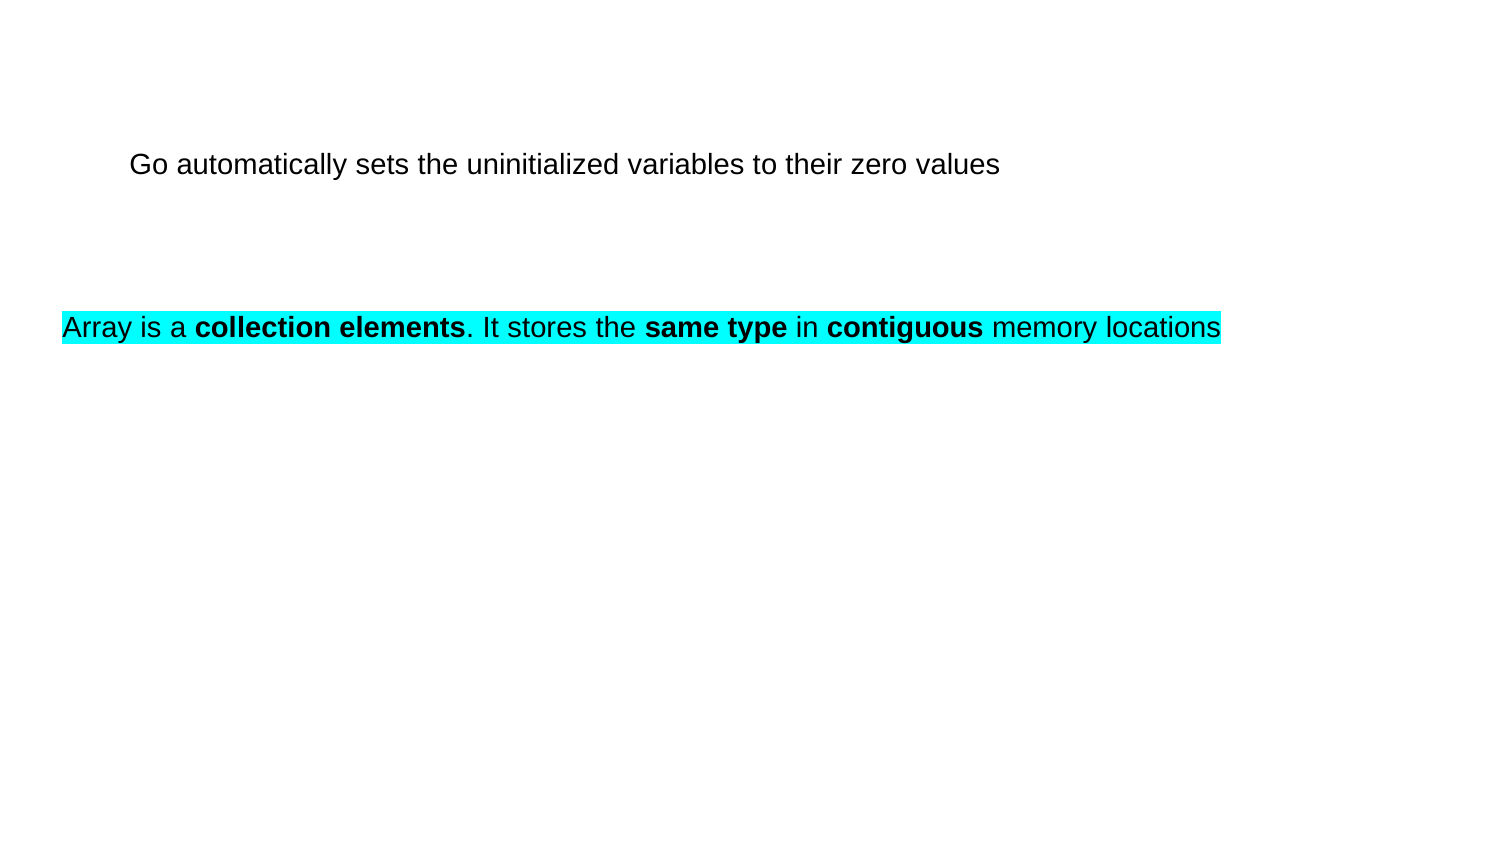

Go automatically sets the uninitialized variables to their zero values
Array is a collection elements. It stores the same type in contiguous memory locations